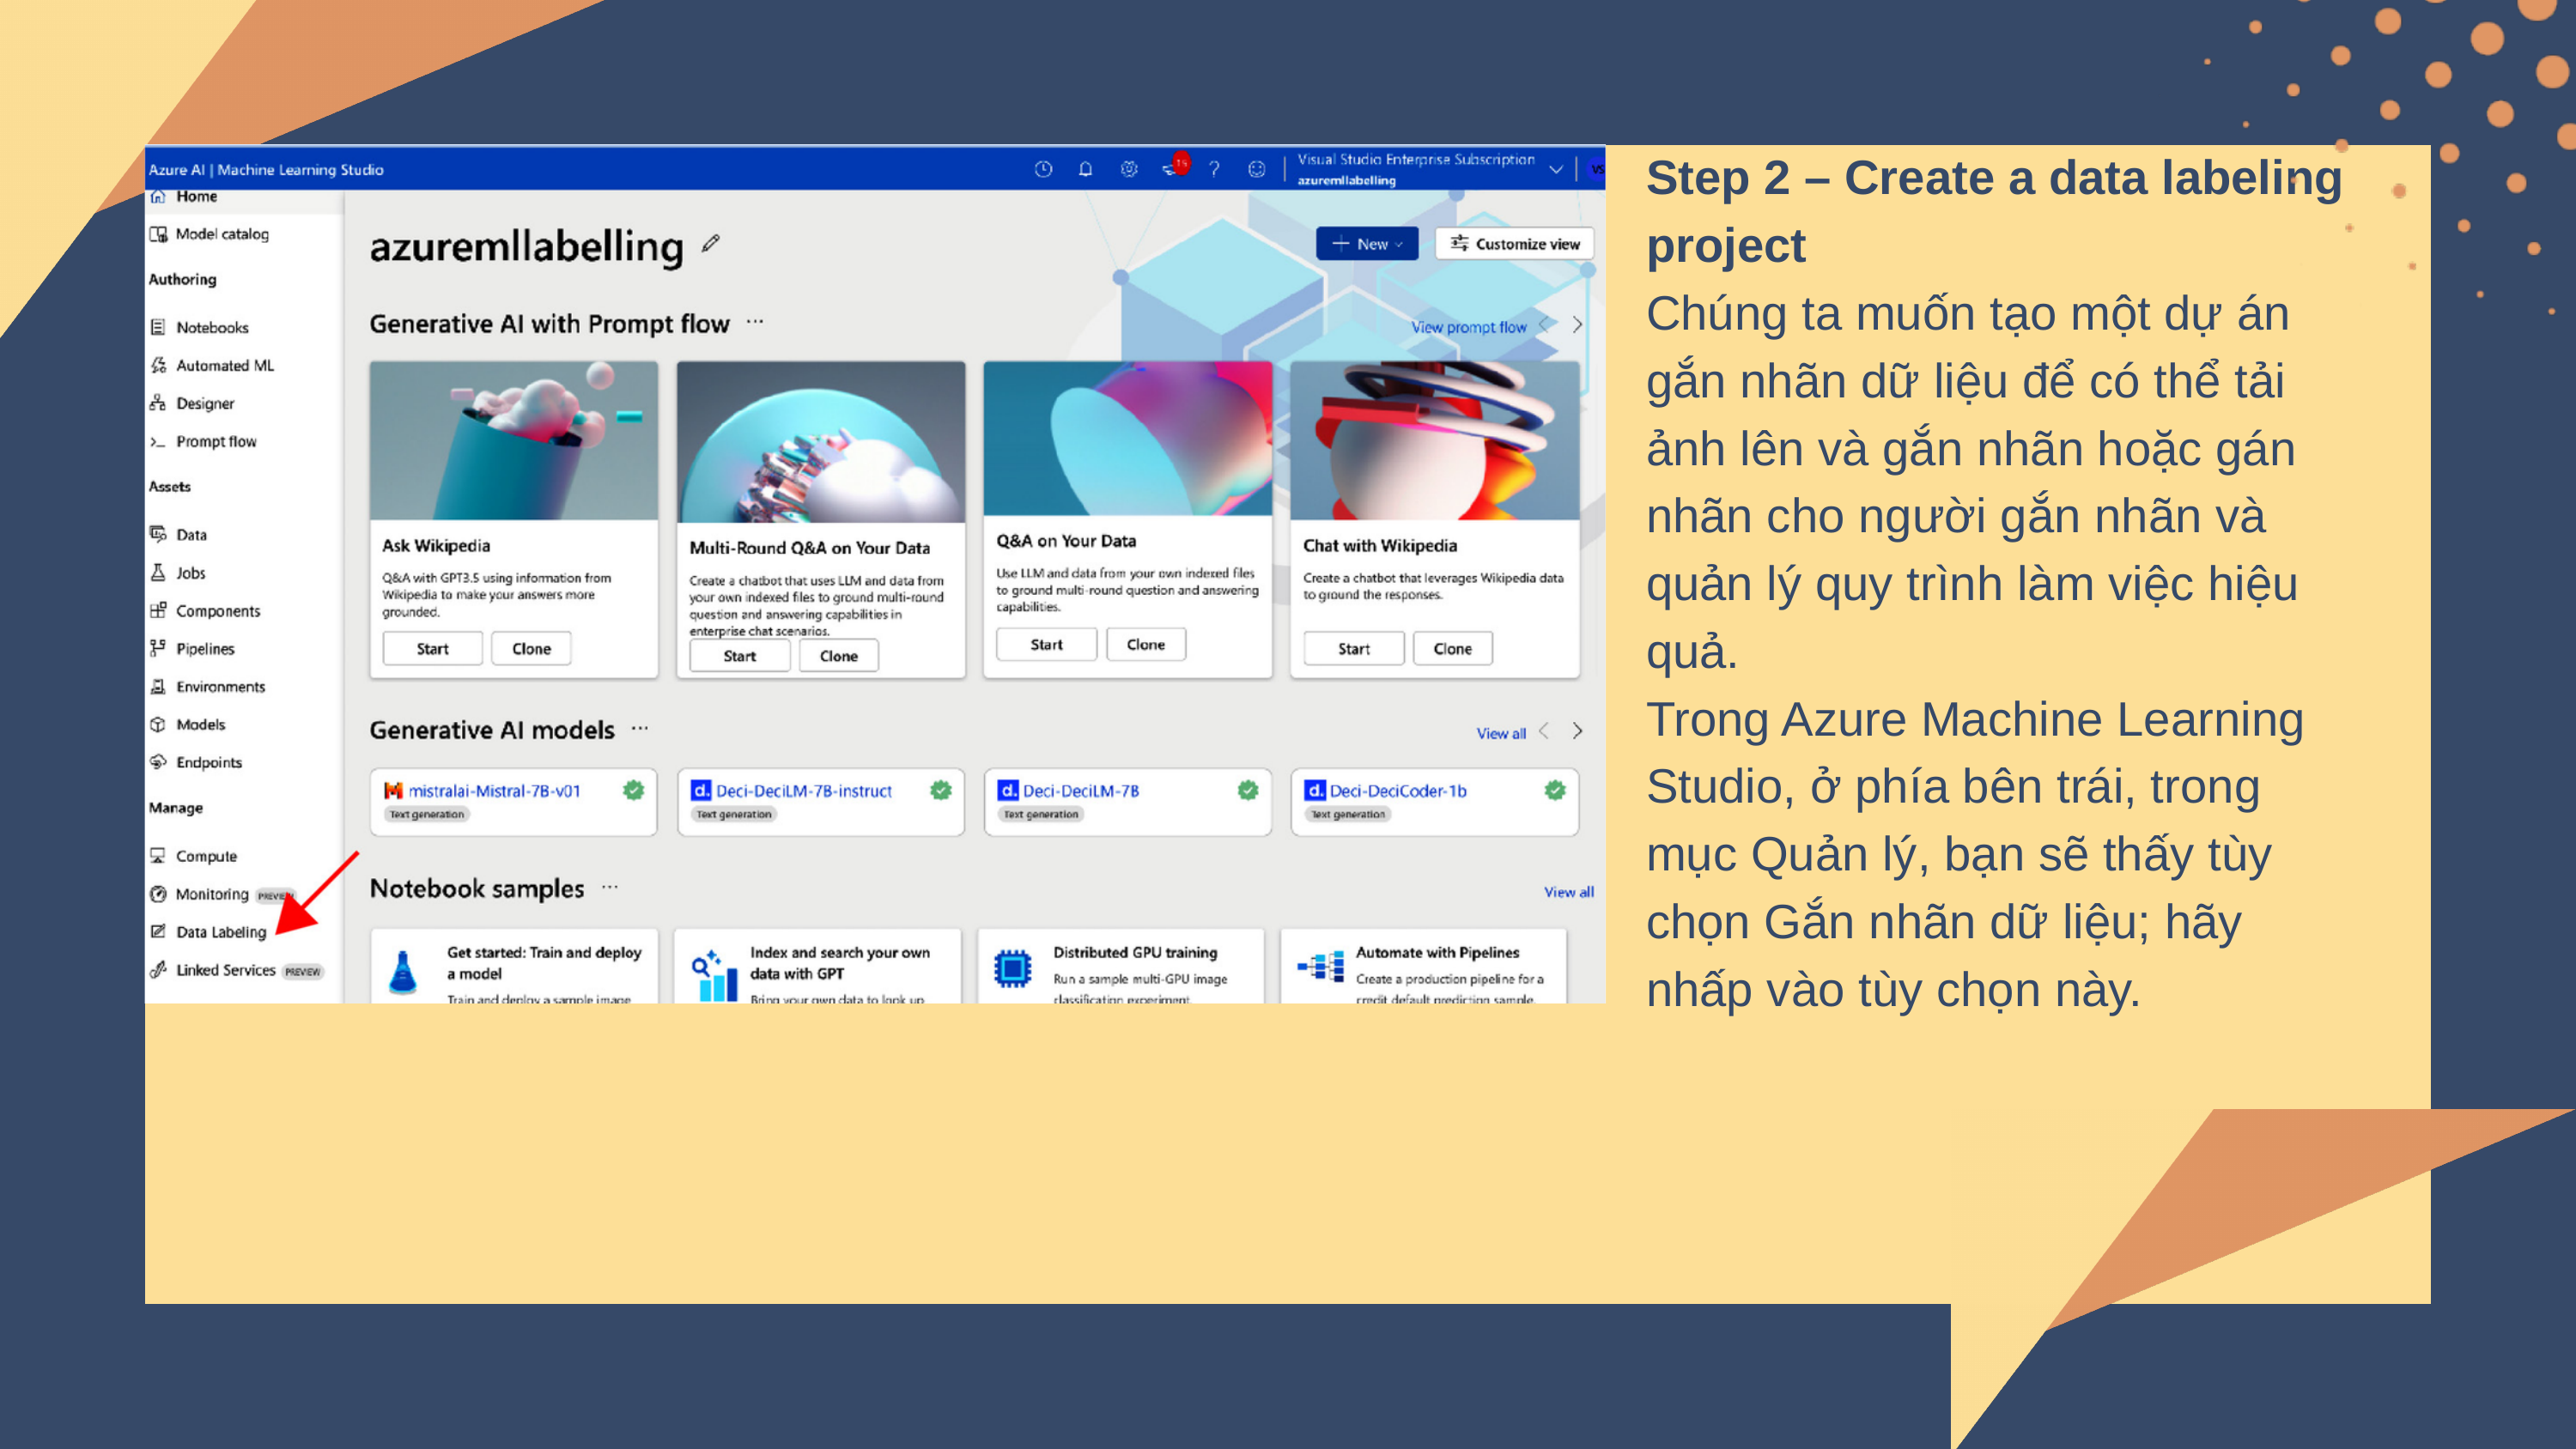

Step 2 – Create a data labeling project
Chúng ta muốn tạo một dự án gắn nhãn dữ liệu để có thể tải ảnh lên và gắn nhãn hoặc gán nhãn cho người gắn nhãn và quản lý quy trình làm việc hiệu quả.
Trong Azure Machine Learning Studio, ở phía bên trái, trong mục Quản lý, bạn sẽ thấy tùy chọn Gắn nhãn dữ liệu; hãy nhấp vào tùy chọn này.